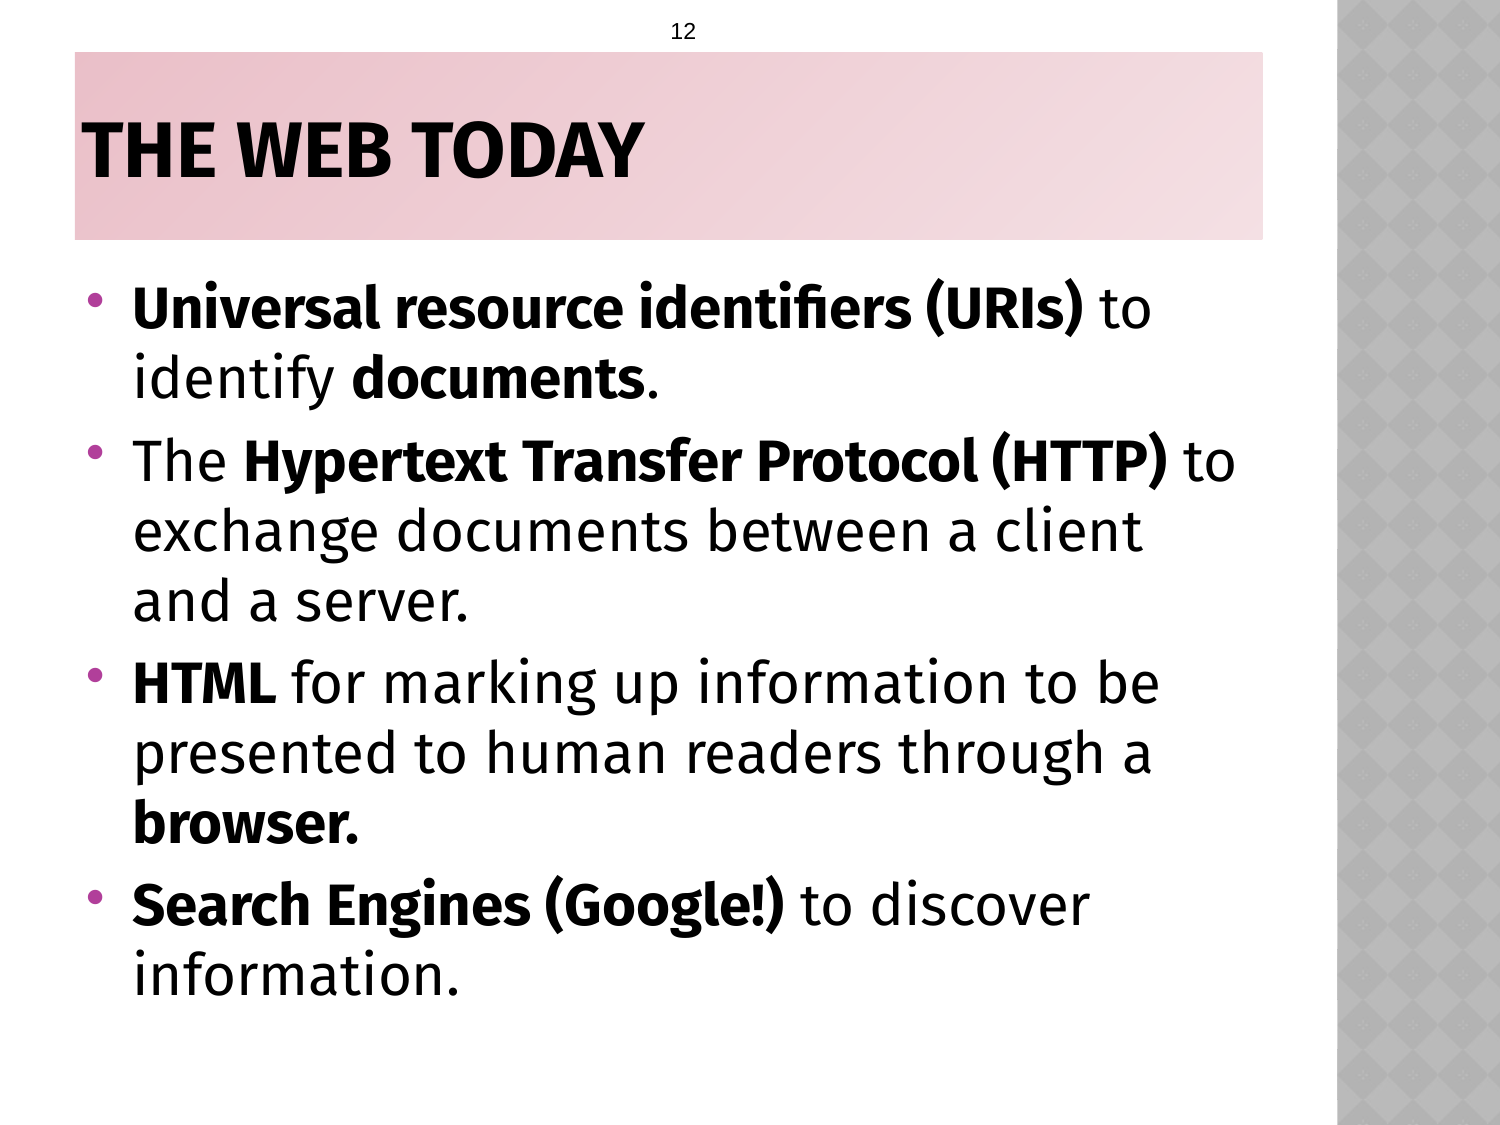

12
# The Web Today
Universal resource identifiers (URIs) to identify documents.
The Hypertext Transfer Protocol (HTTP) to exchange documents between a client and a server.
HTML for marking up information to be presented to human readers through a browser.
Search Engines (Google!) to discover information.